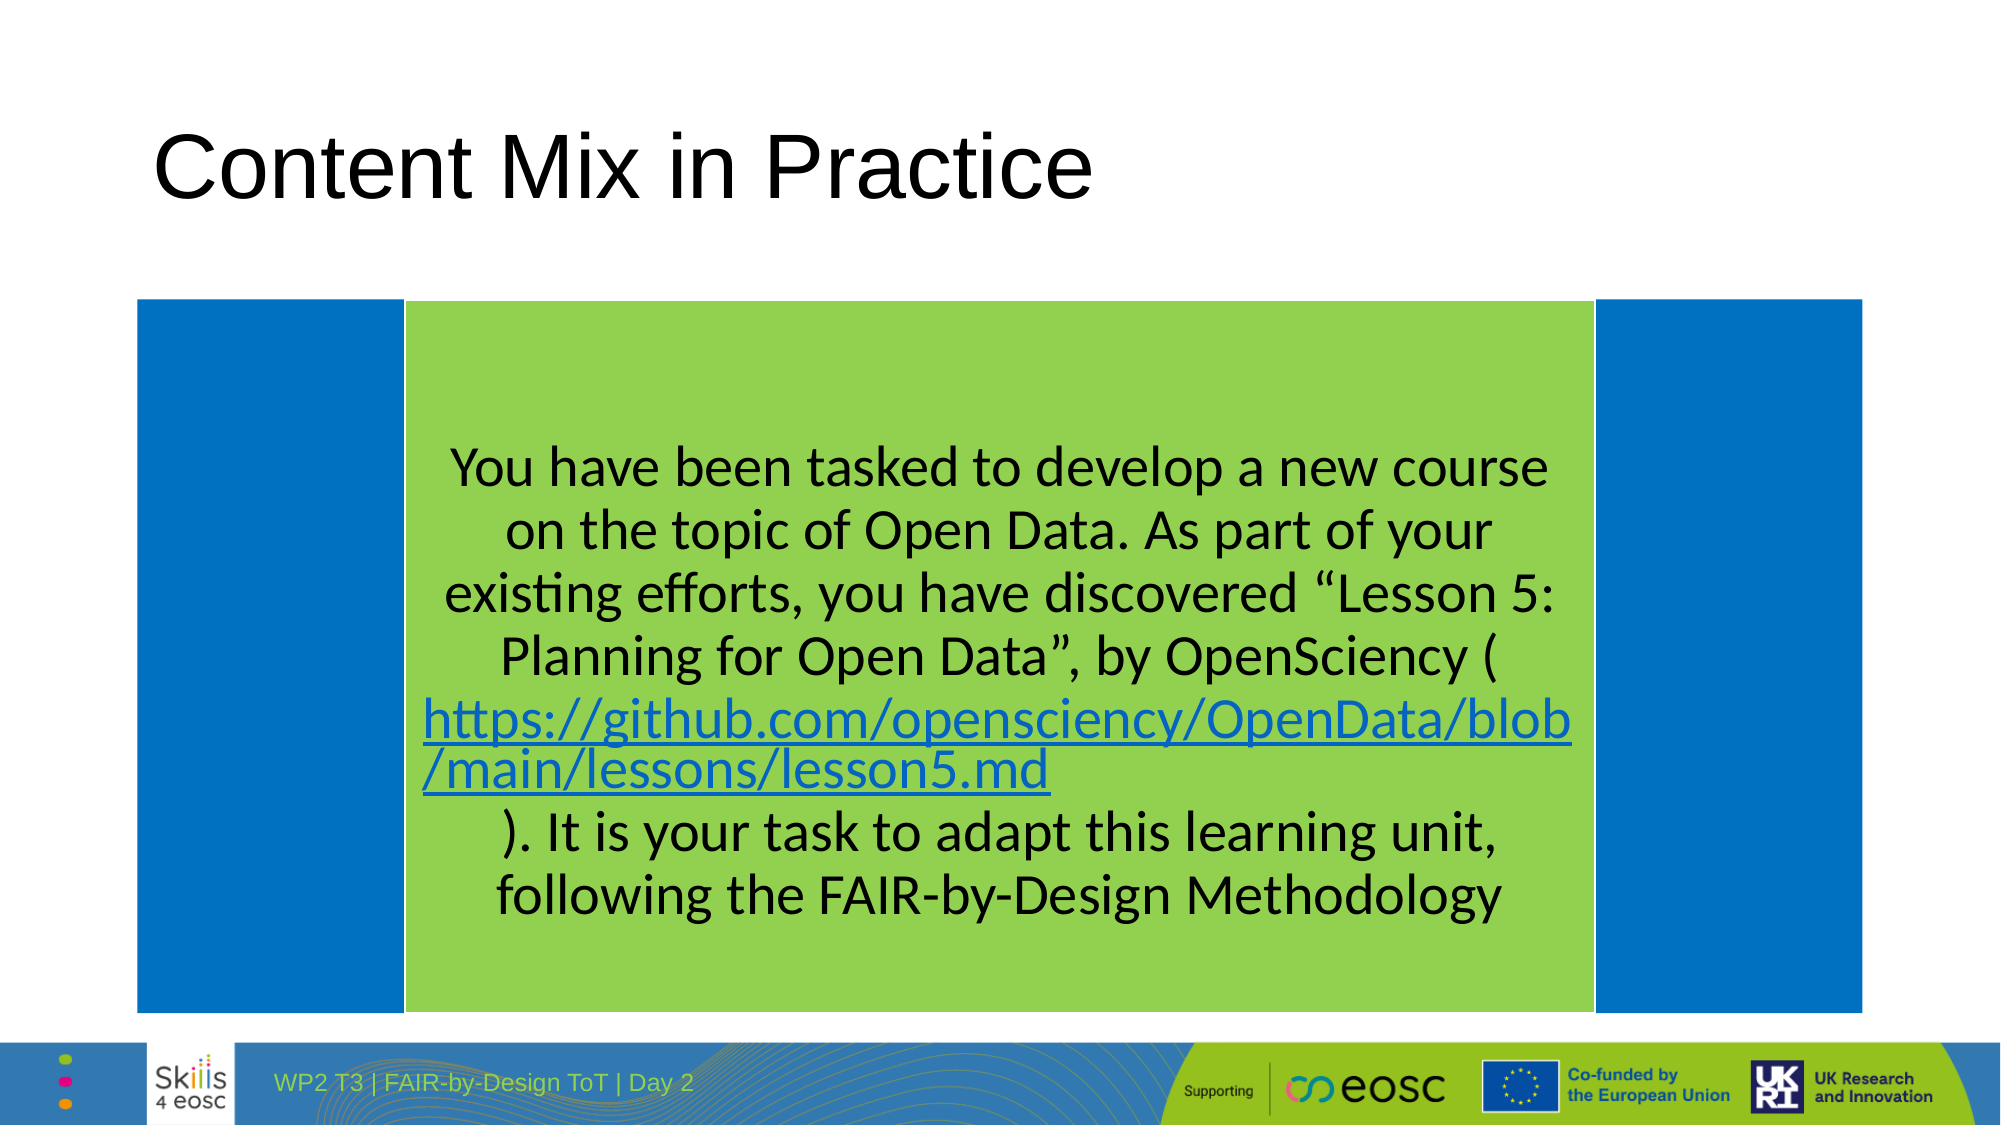

# Content Mix in Practice
You have been tasked to develop a new course on the topic of Open Data. As part of your existing efforts, you have discovered “Lesson 5: Planning for Open Data”, by OpenSciency (https://github.com/opensciency/OpenData/blob/main/lessons/lesson5.md). It is your task to adapt this learning unit, following the FAIR-by-Design Methodology
WP2 T3 | FAIR-by-Design ToT | Day 2